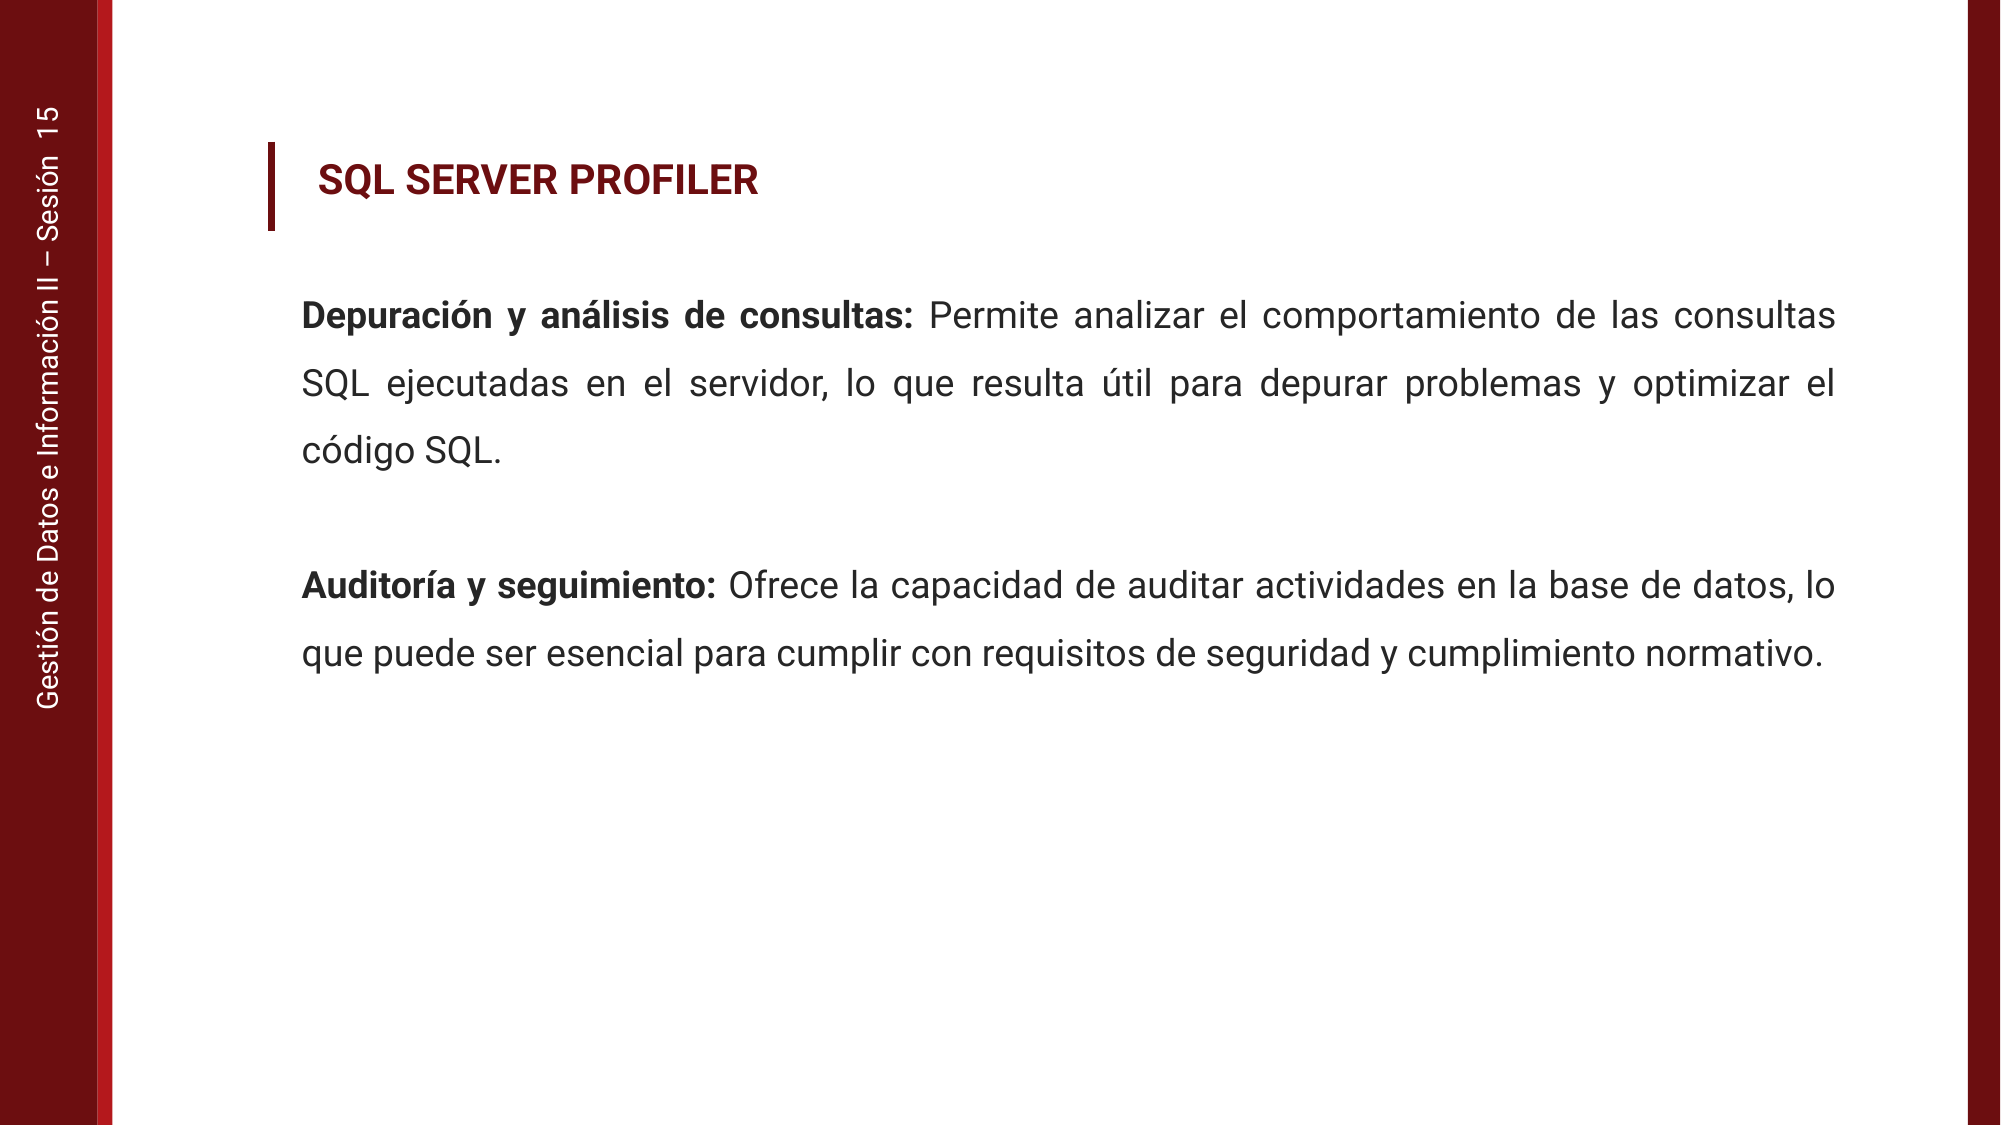

SQL SERVER PROFILER

Depuración y análisis de consultas: Permite analizar el comportamiento de las consultas SQL ejecutadas en el servidor, lo que resulta útil para depurar problemas y optimizar el código SQL.

Auditoría y seguimiento: Ofrece la capacidad de auditar actividades en la base de datos, lo que puede ser esencial para cumplir con requisitos de seguridad y cumplimiento normativo.

Gestión de Datos e Información II – Sesión  15